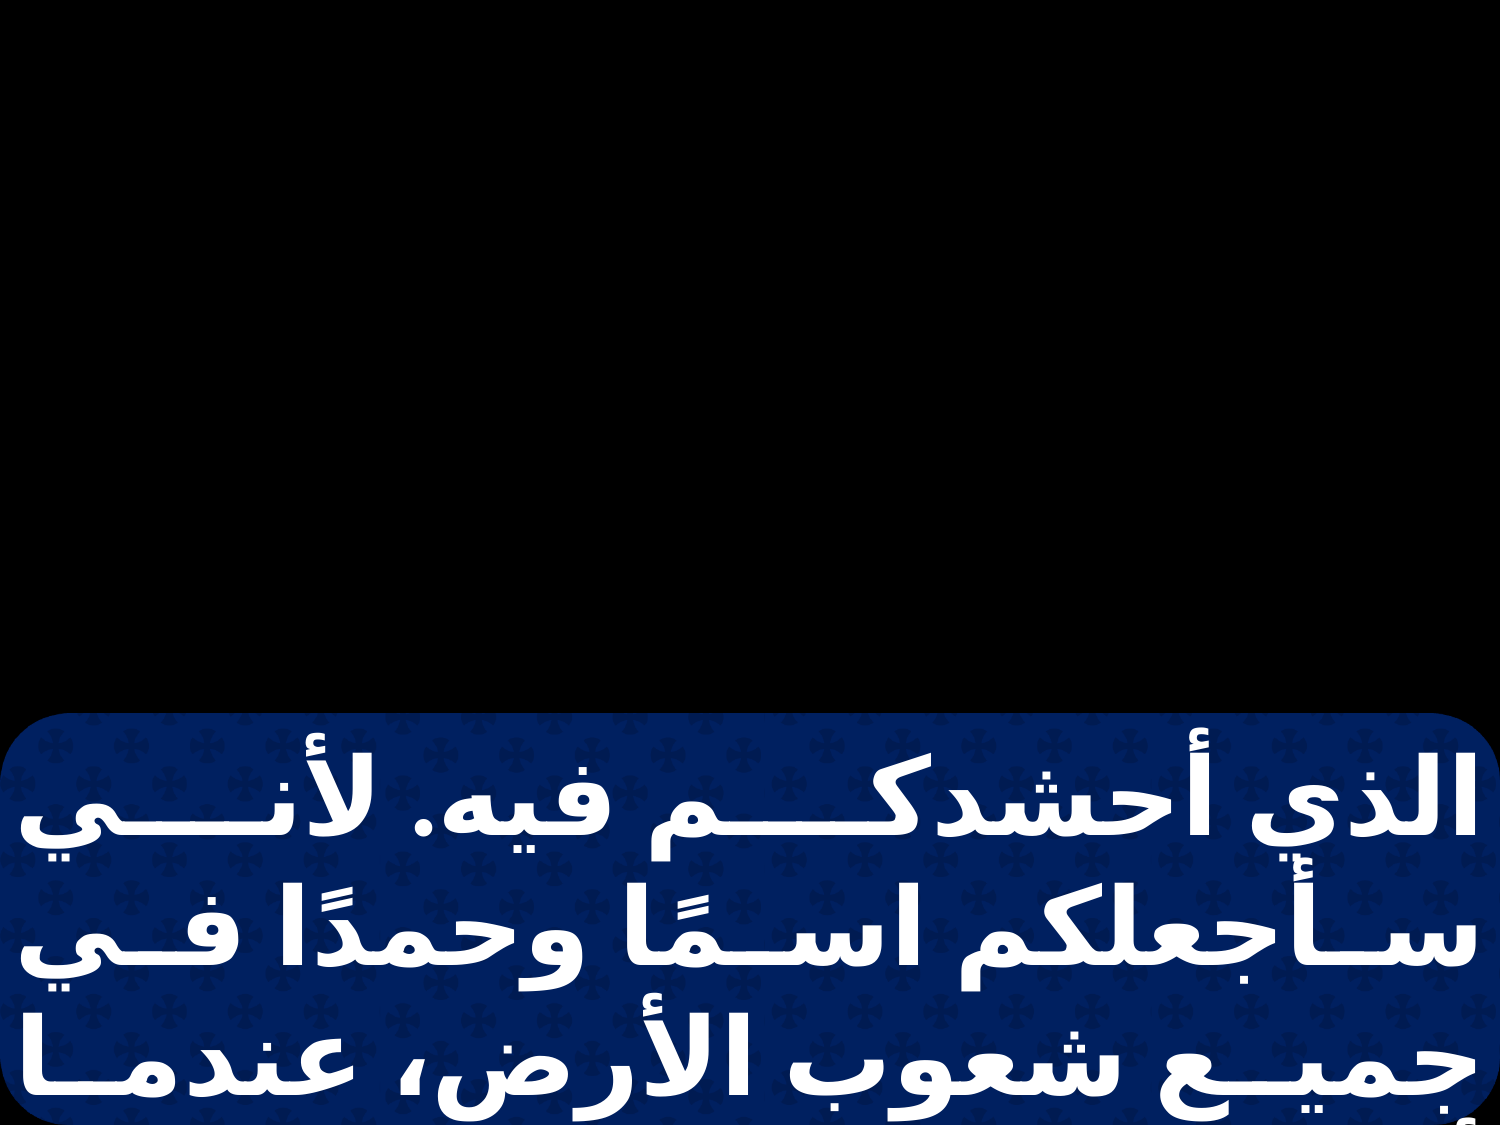

الذي أحشدكم فيه. لأني سأجعلكم اسمًا وحمدًا في جميع شعوب الأرض، عندما أرد سبيكم على عيونكم، قال الرب".